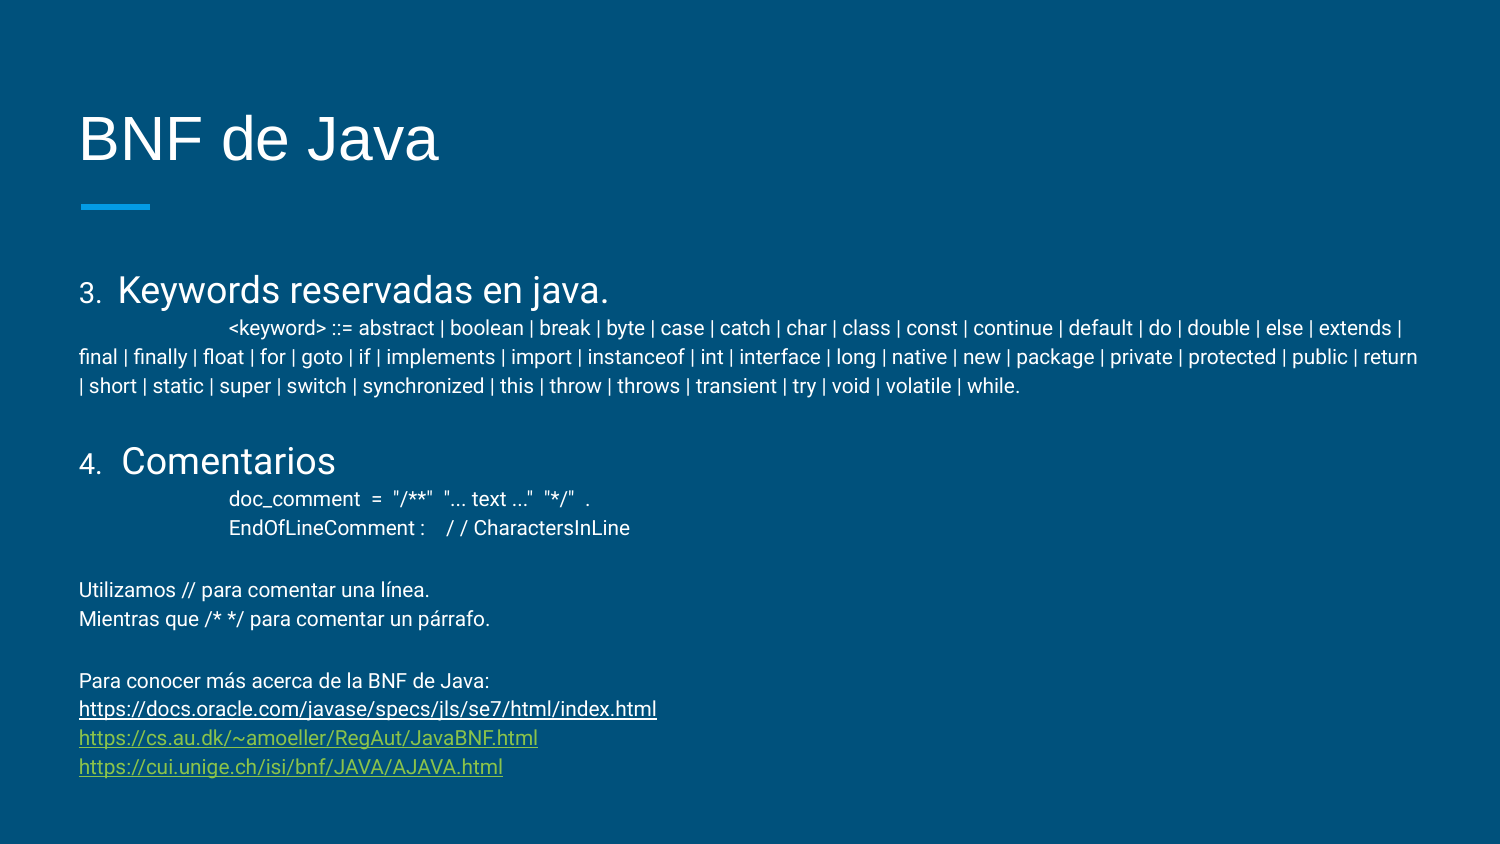

# BNF de Java
3.  Keywords reservadas en java.
	<keyword> ::= abstract | boolean | break | byte | case | catch | char | class | const | continue | default | do | double | else | extends | final | finally | float | for | goto | if | implements | import | instanceof | int | interface | long | native | new | package | private | protected | public | return | short | static | super | switch | synchronized | this | throw | throws | transient | try | void | volatile | while.
4.  Comentarios
	doc_comment  =  "/**"  "... text ..."  "*/"  .
	EndOfLineComment :    / / CharactersInLine
Utilizamos // para comentar una línea.
Mientras que /* */ para comentar un párrafo.
Para conocer más acerca de la BNF de Java:
https://docs.oracle.com/javase/specs/jls/se7/html/index.html
https://cs.au.dk/~amoeller/RegAut/JavaBNF.html
https://cui.unige.ch/isi/bnf/JAVA/AJAVA.html